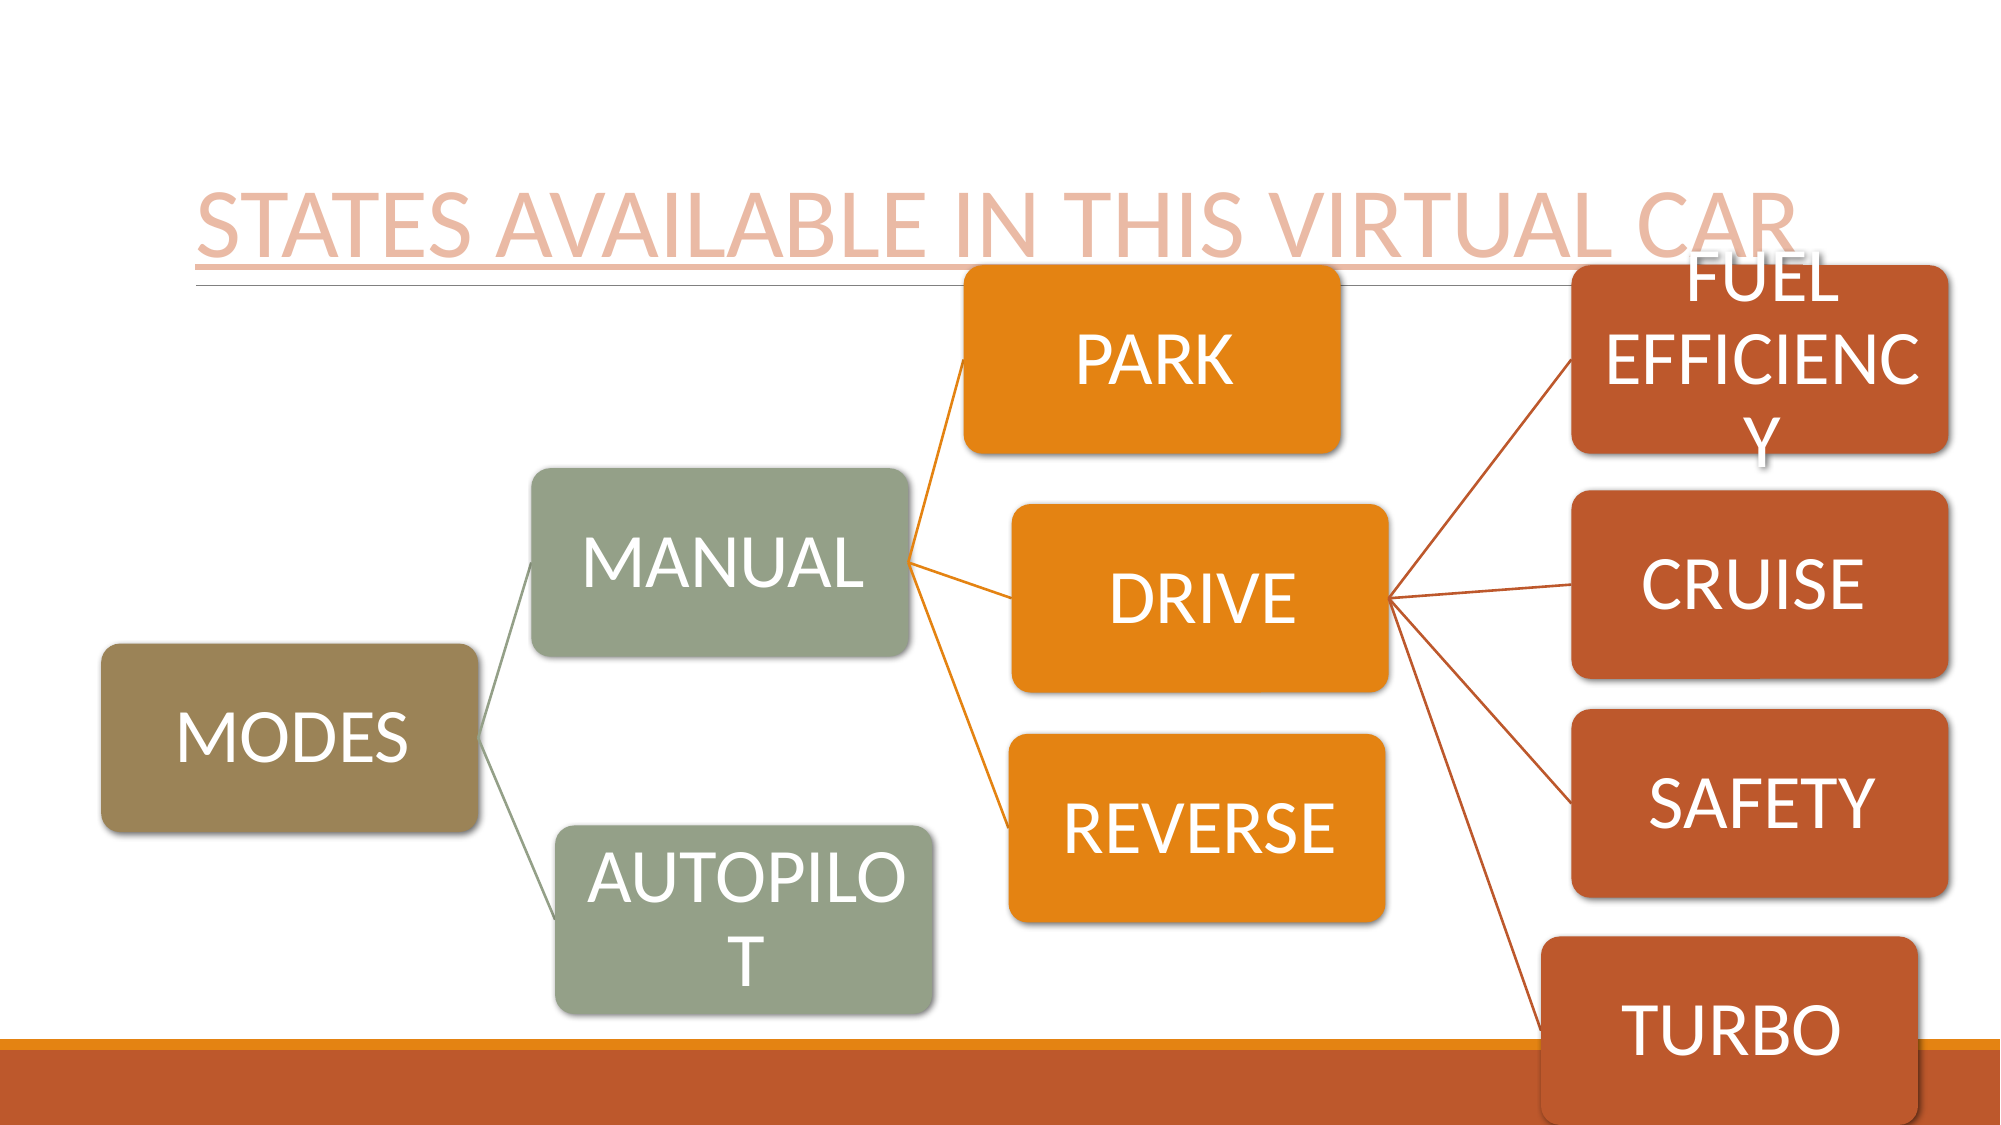

# STATES AVAILABLE IN THIS VIRTUAL CAR
MODES

MANUAL

PARK

DRIVE

FUEL EFFICIENCY

CRUISE

SAFETY

TURBO

REVERSE

AUTOPILOT